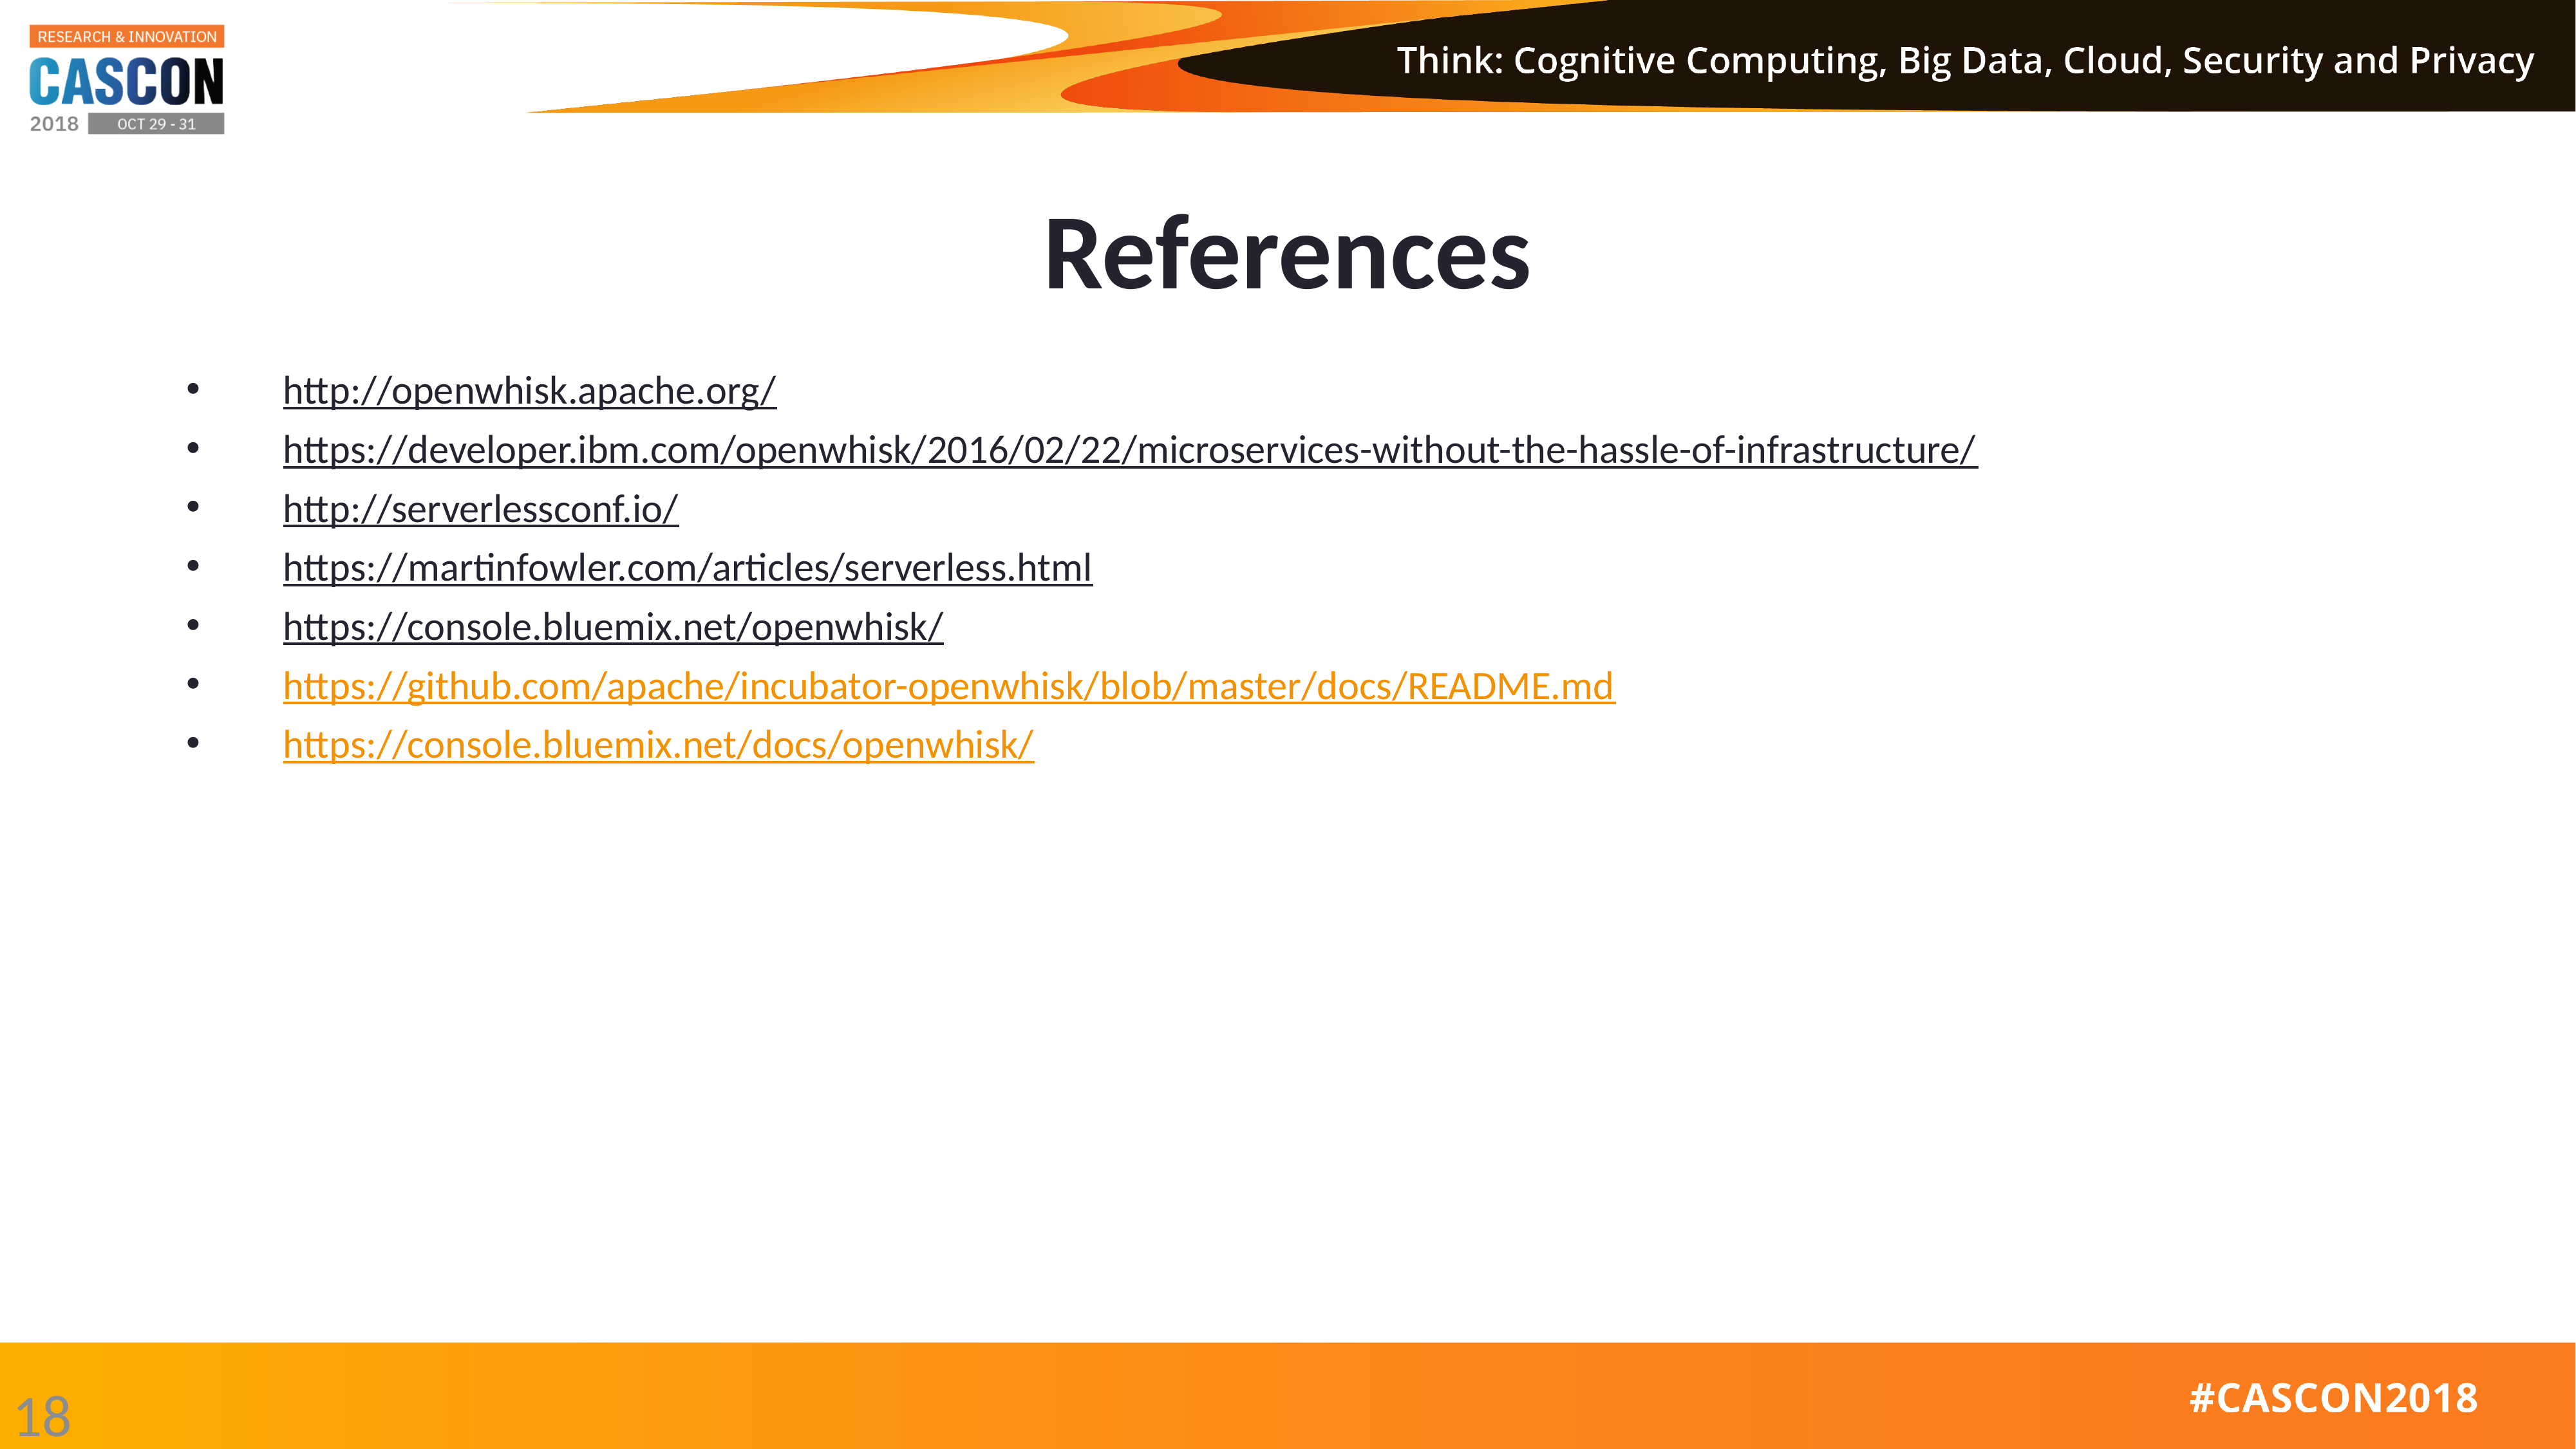

# References
http://openwhisk.apache.org/
https://developer.ibm.com/openwhisk/2016/02/22/microservices-without-the-hassle-of-infrastructure/
http://serverlessconf.io/
https://martinfowler.com/articles/serverless.html
https://console.bluemix.net/openwhisk/
https://github.com/apache/incubator-openwhisk/blob/master/docs/README.md
https://console.bluemix.net/docs/openwhisk/

18